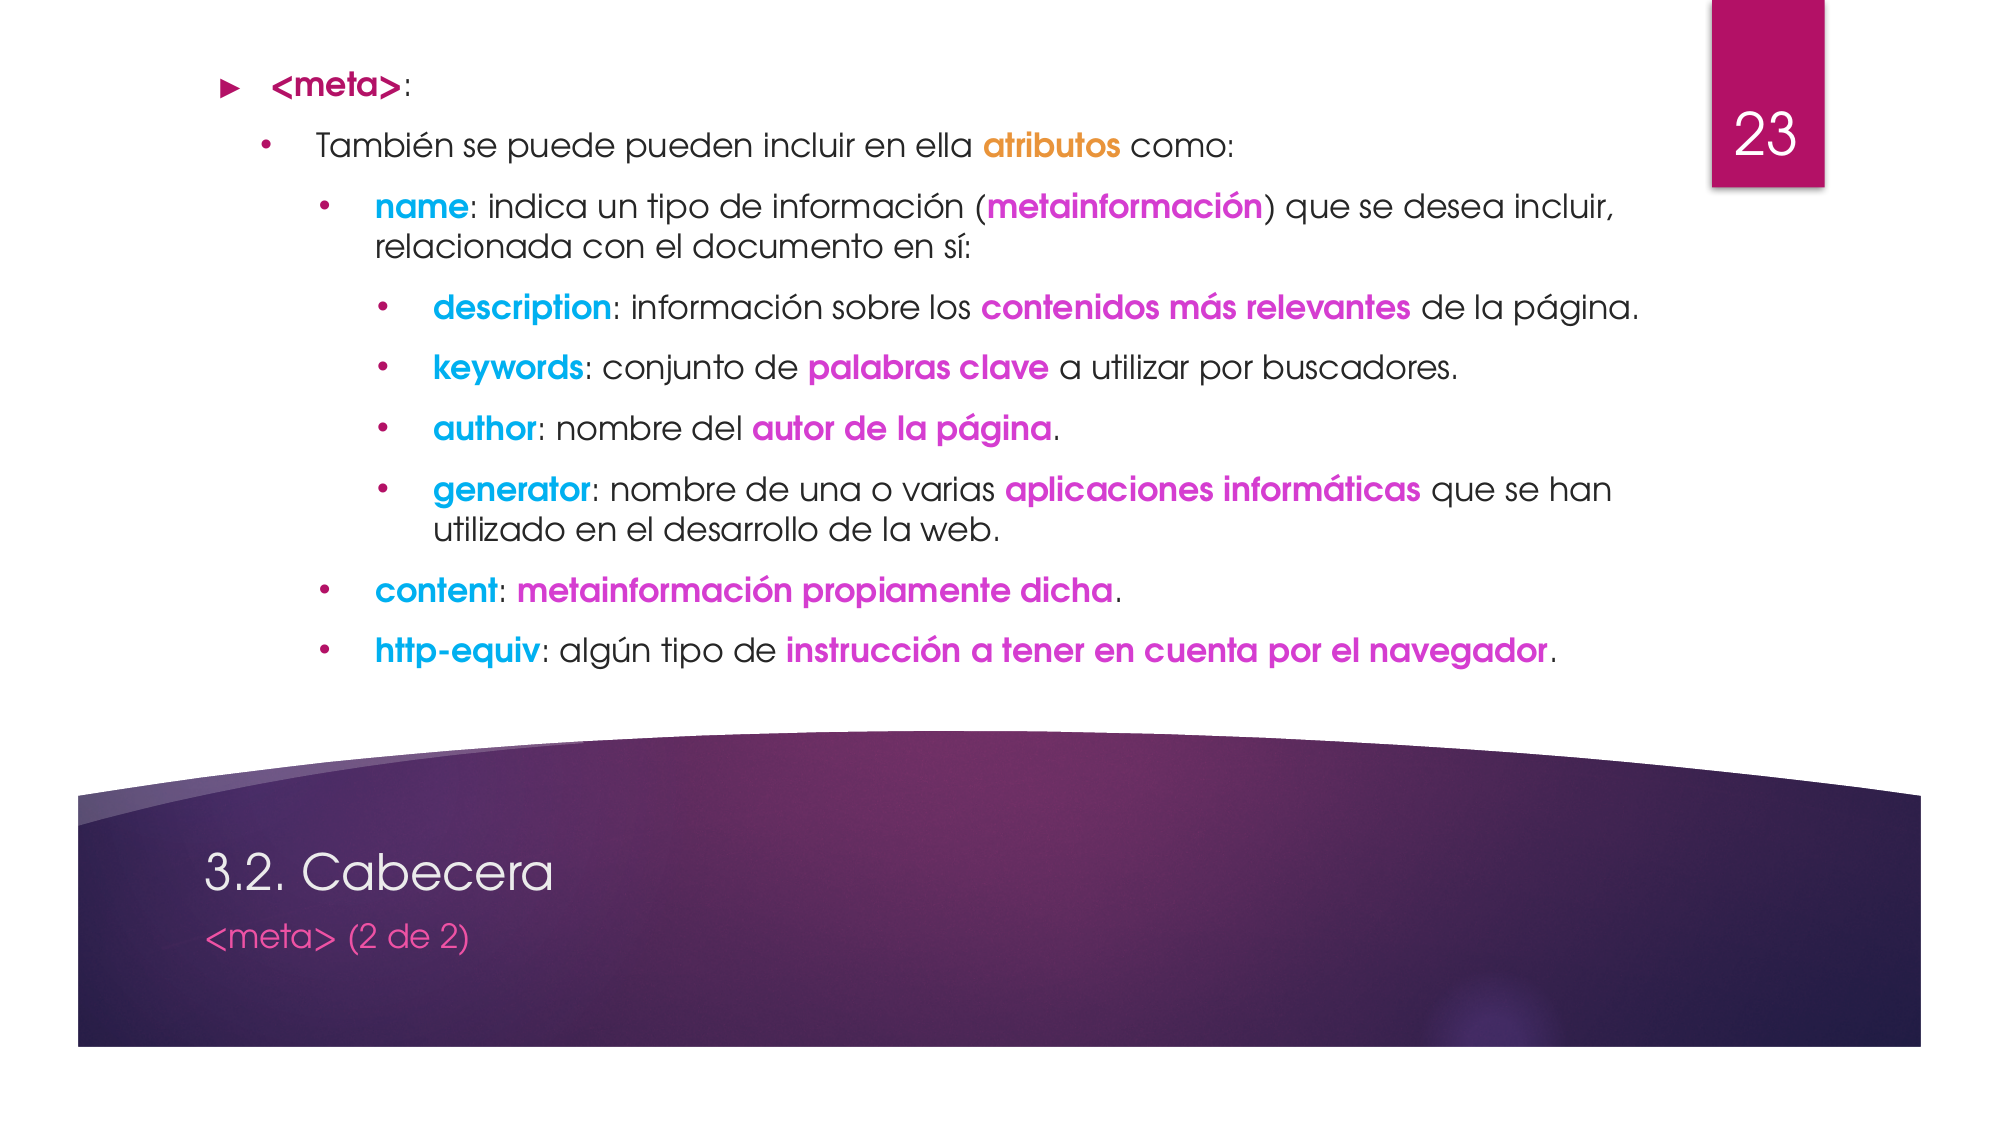

23
<meta>:
También se puede pueden incluir en ella atributos como:
name: indica un tipo de información (metainformación) que se desea incluir, relacionada con el documento en sí:
description: información sobre los contenidos más relevantes de la página.
keywords: conjunto de palabras clave a utilizar por buscadores.
author: nombre del autor de la página.
generator: nombre de una o varias aplicaciones informáticas que se han utilizado en el desarrollo de la web.
content: metainformación propiamente dicha.
http-equiv: algún tipo de instrucción a tener en cuenta por el navegador.
# 3.2. Cabecera
<meta> (2 de 2)